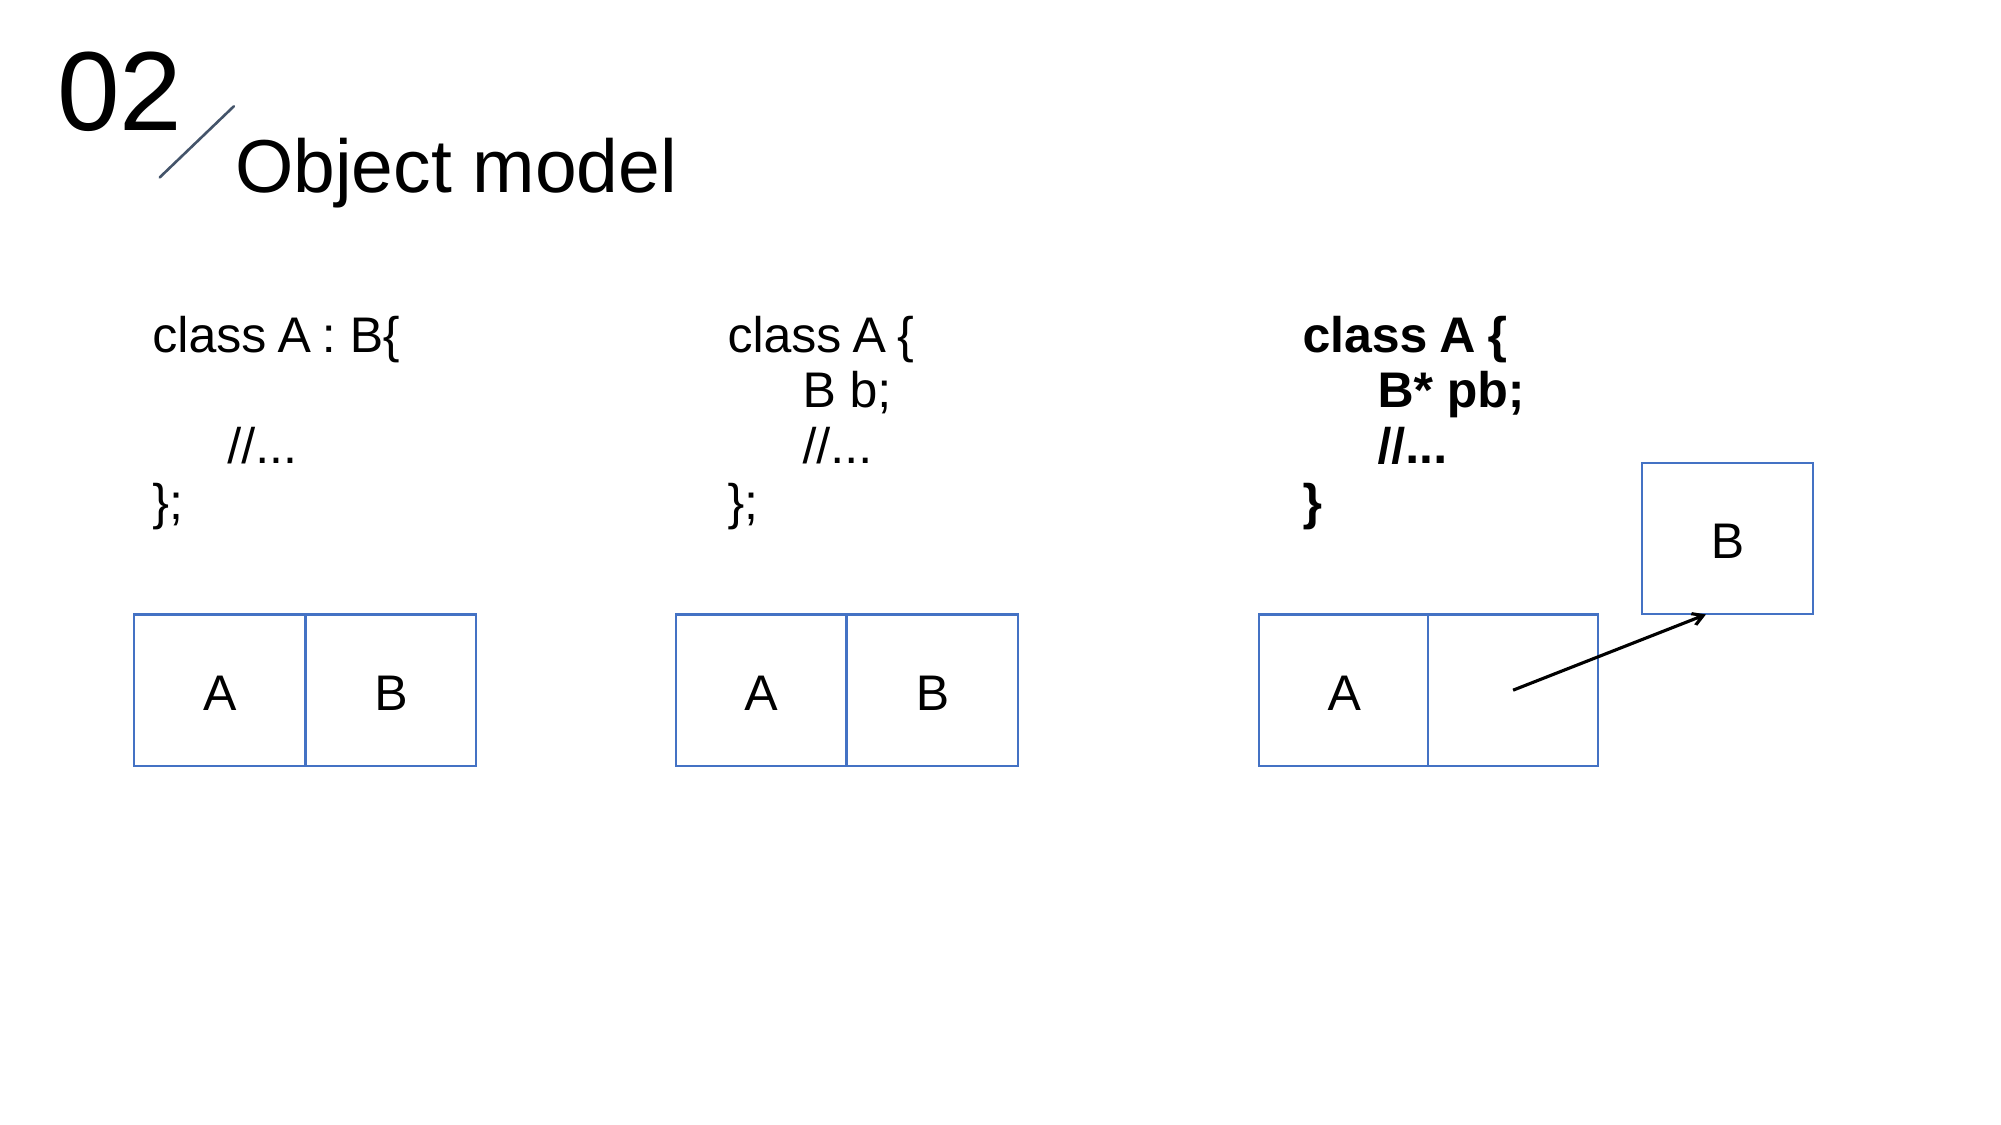

02
# Object model
| class A : B{ //... }; | class A { B b; //... }; | class A { B\* pb; //... } |
| --- | --- | --- |
B
B
B
A

A
A